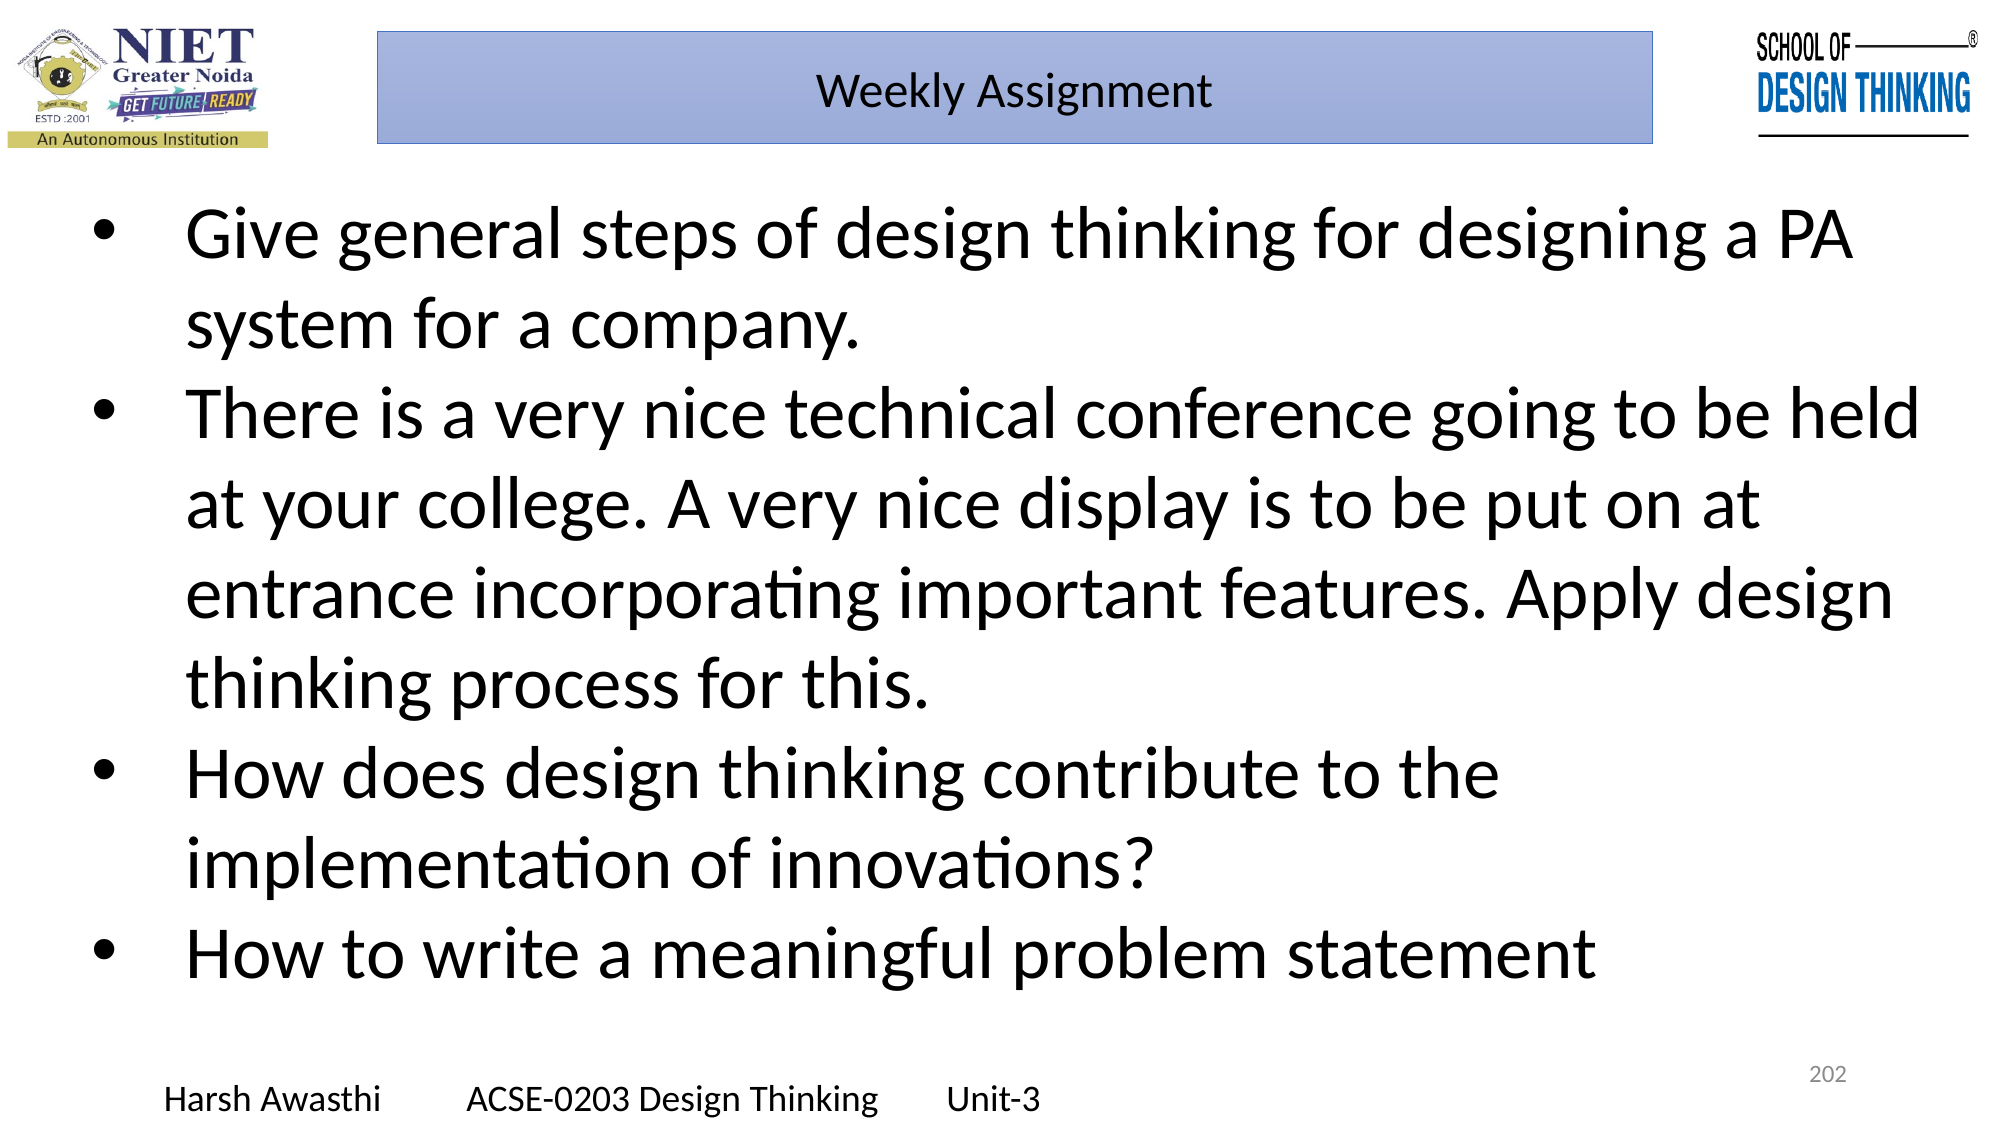

Weekly Assignment
Give general steps of design thinking for designing a PA system for a company.
There is a very nice technical conference going to be held at your college. A very nice display is to be put on at entrance incorporating important features. Apply design thinking process for this.
How does design thinking contribute to the implementation of innovations?
How to write a meaningful problem statement
202
Harsh Awasthi          ACSE-0203 Design Thinking        Unit-3